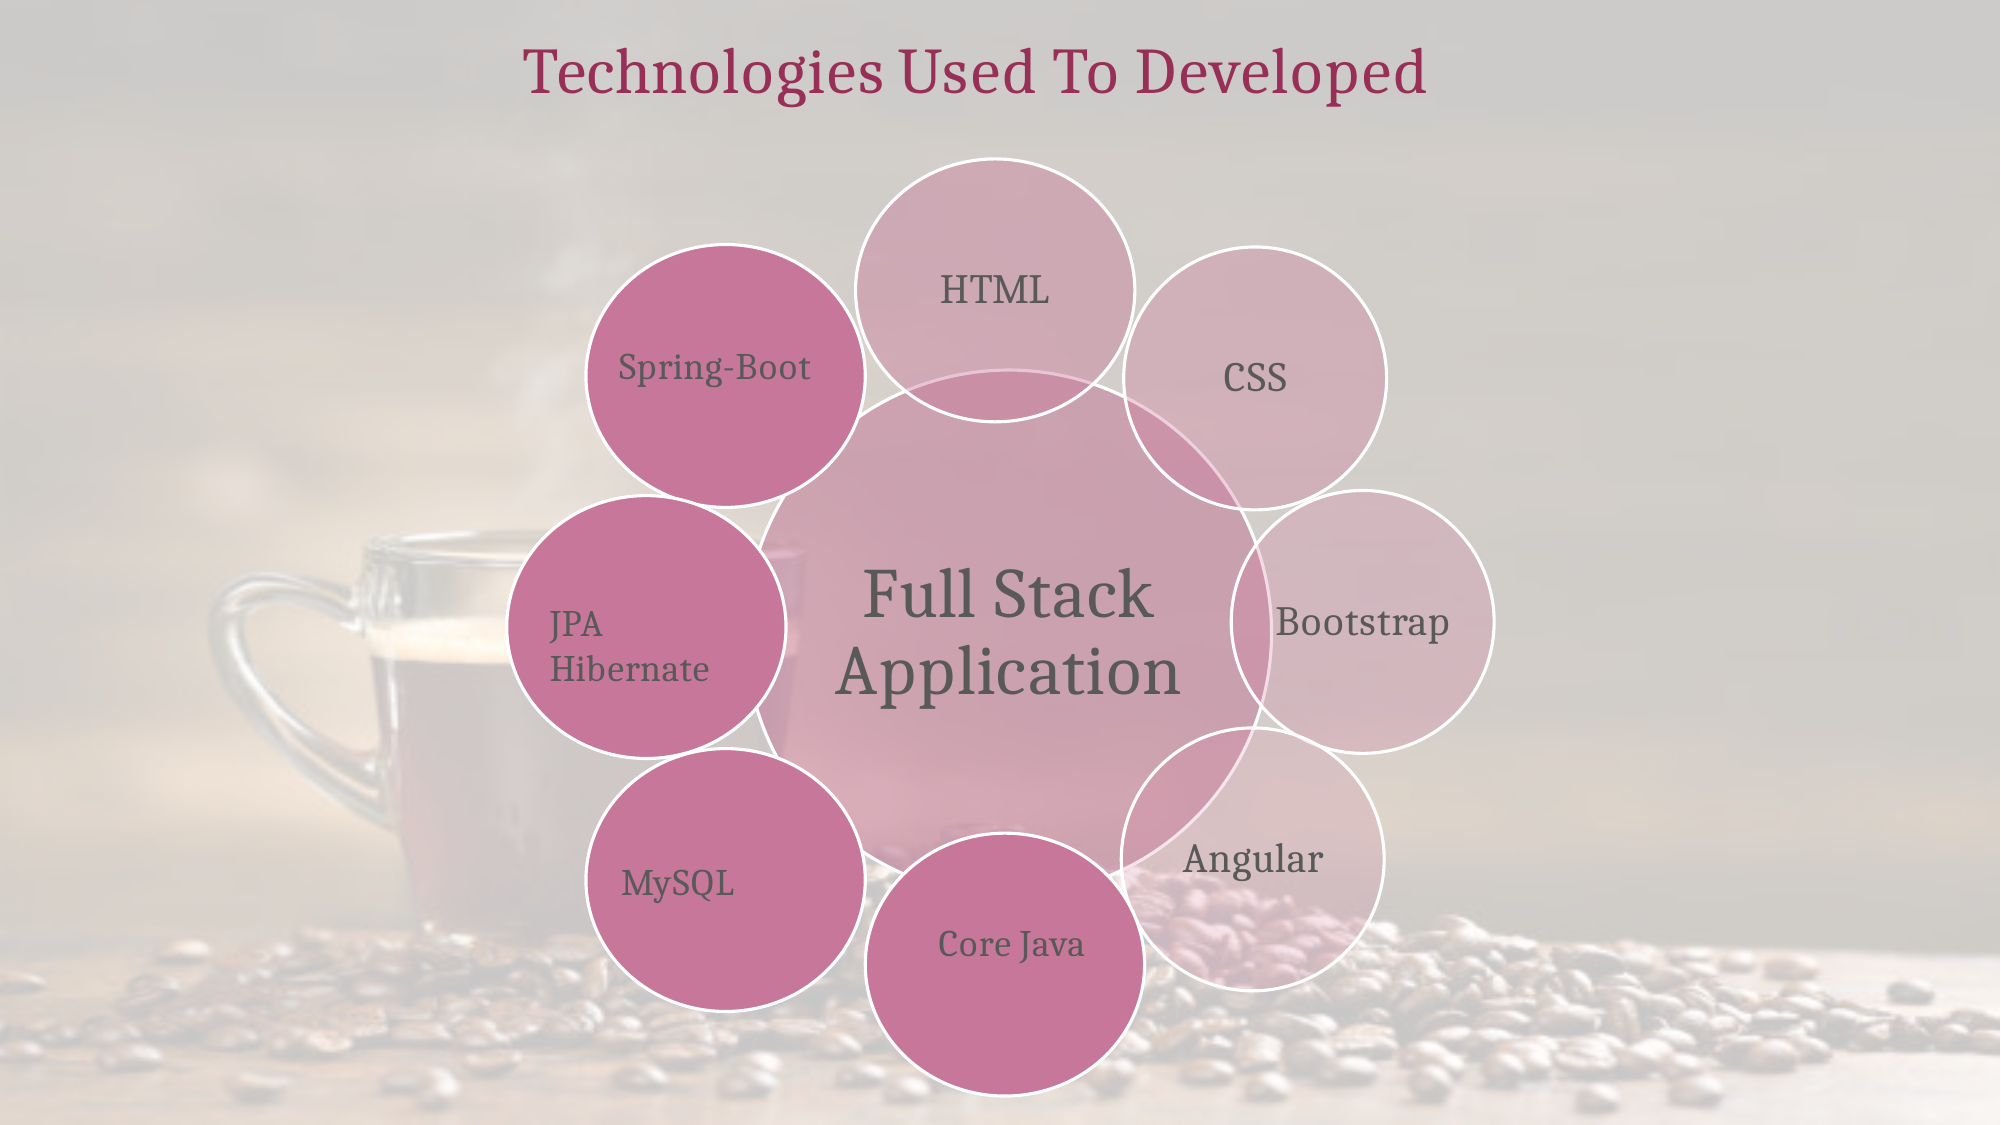

# Technologies Used To Developed
Full Stack Application
HTML
CSS
Bootstrap
Angular

Spring-Boot

JPA Hibernate

MySQL
Core Java